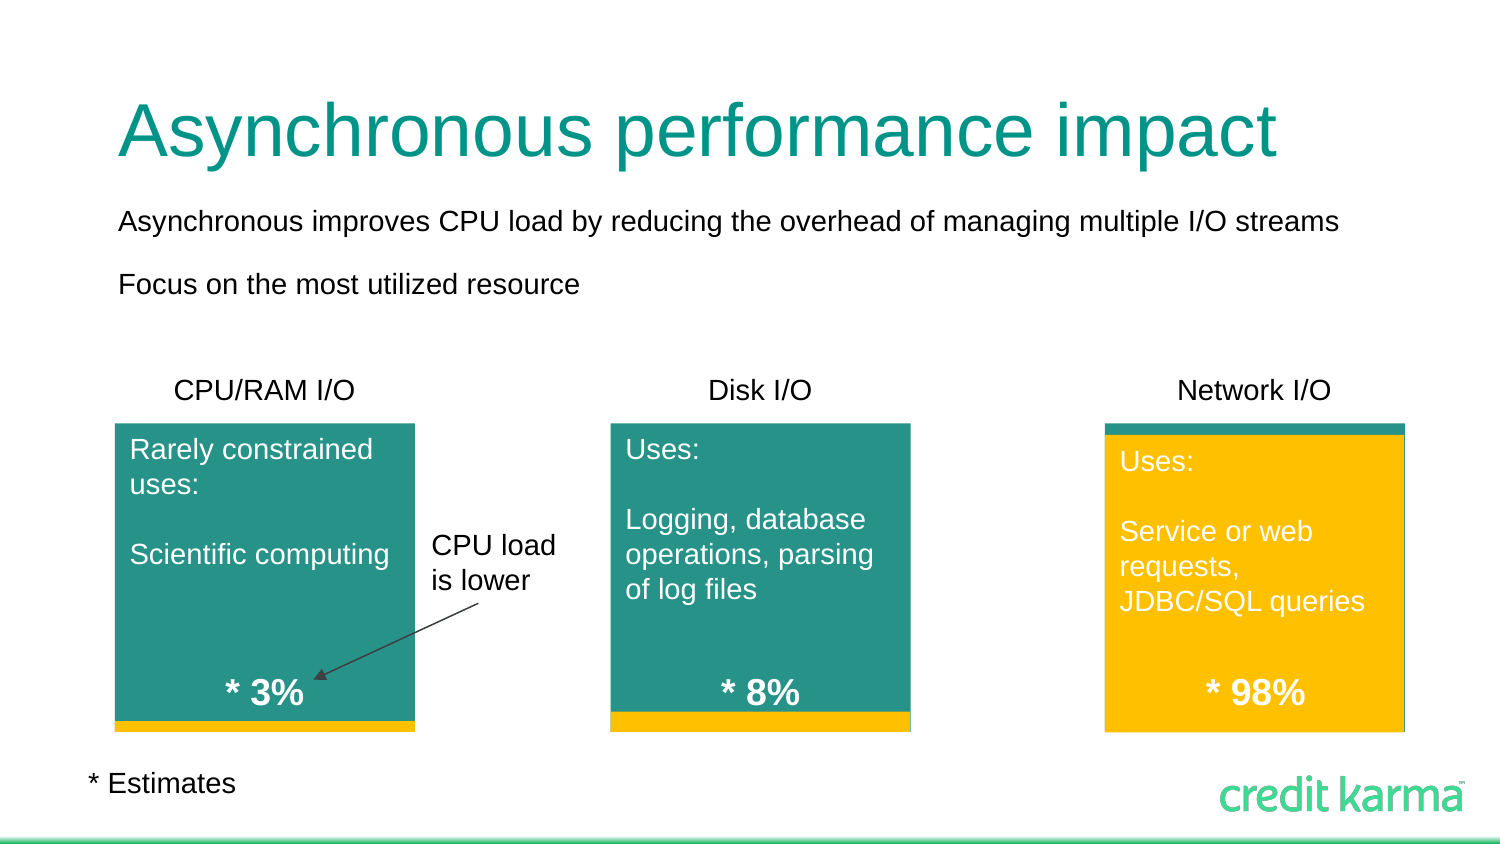

# Asynchronous performance impact
Asynchronous improves CPU load by reducing the overhead of managing multiple I/O streams
Focus on the most utilized resource
CPU/RAM I/O
Disk I/O
Network I/O

Rarely constrained
uses:

Scientific computing

Uses:

Logging, database operations, parsing of log files

Uses:

Service or web requests,  JDBC/SQL queries
CPU load is lower
* 3%
* 8%
* 98%

* Estimates